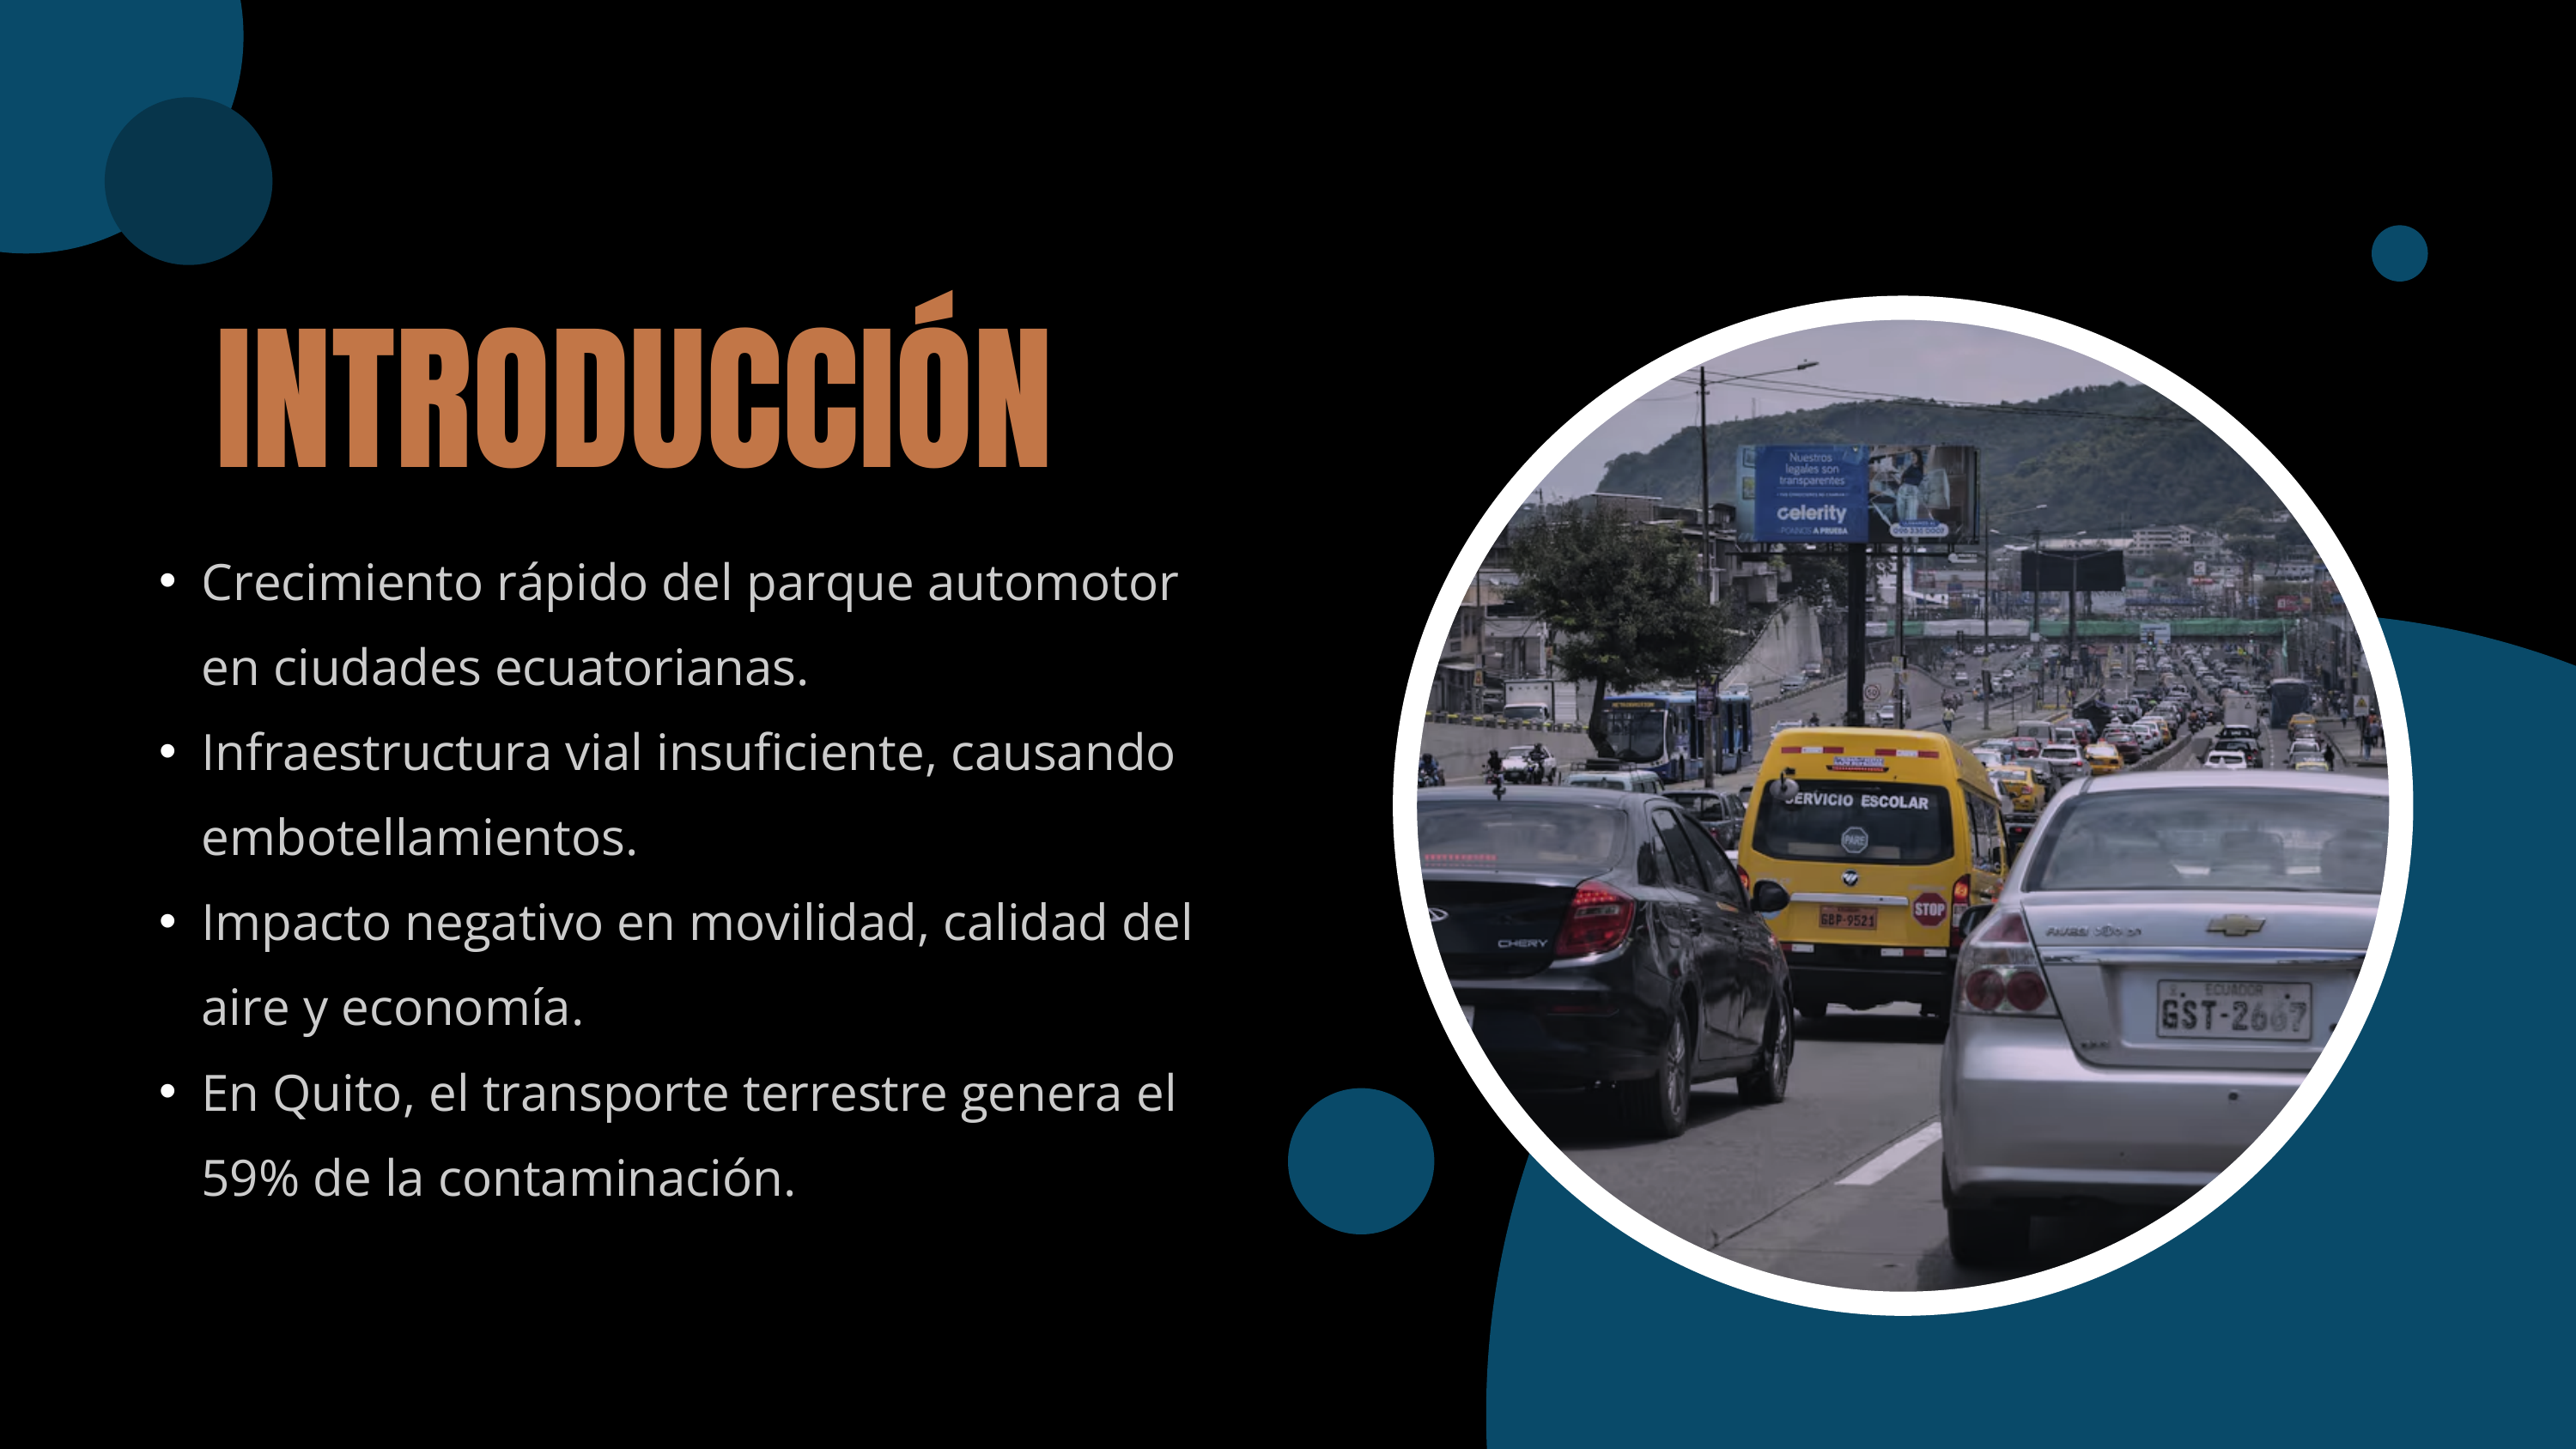

INTRODUCCIÓN

Crecimiento rápido del parque automotor en ciudades ecuatorianas.
Infraestructura vial insuficiente, causando embotellamientos.
Impacto negativo en movilidad, calidad del aire y economía.
En Quito, el transporte terrestre genera el 59% de la contaminación.